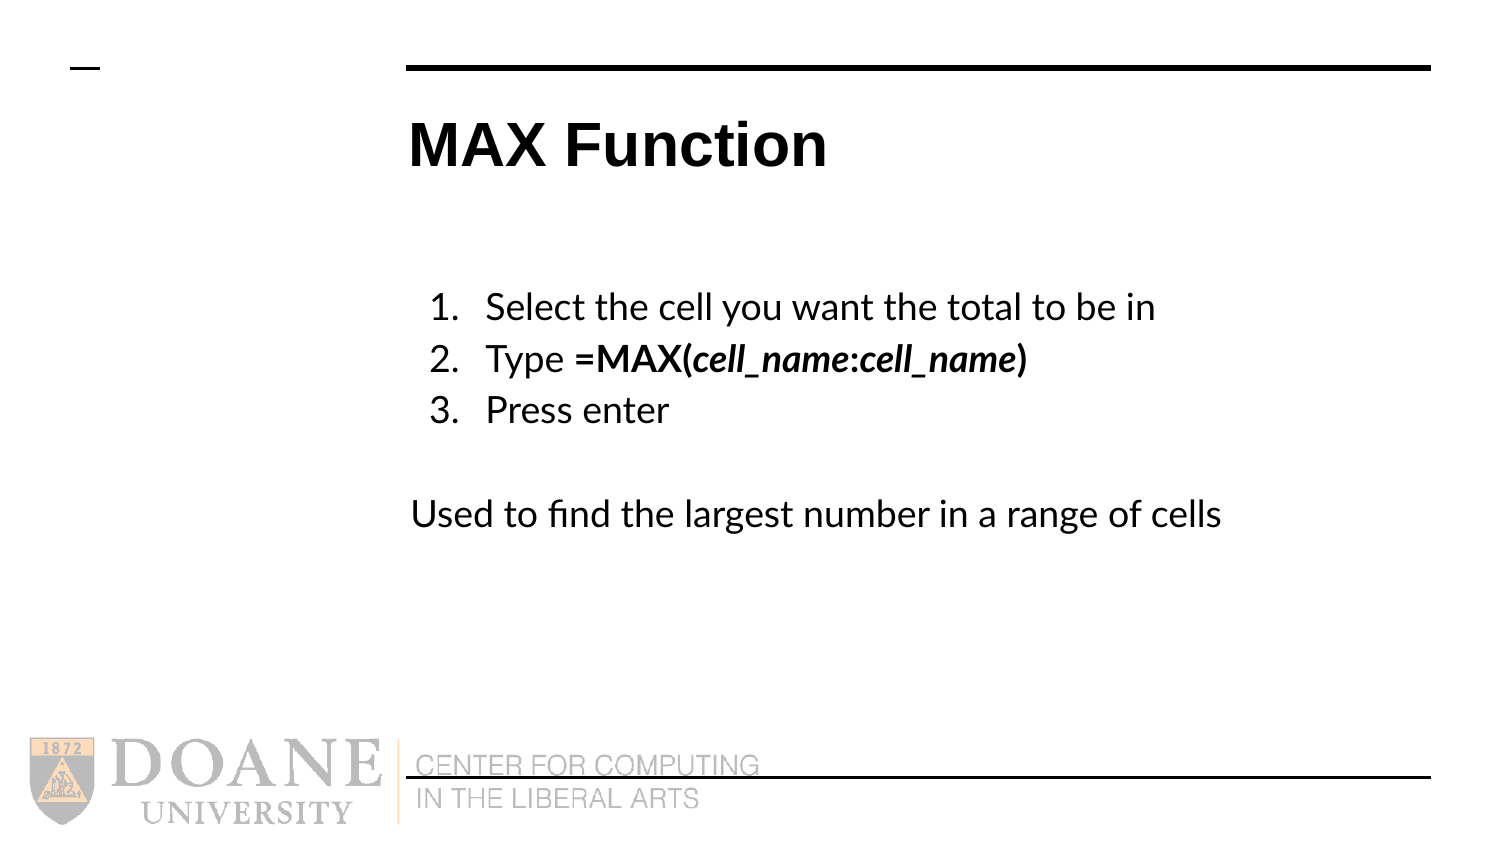

# MAX Function
Select the cell you want the total to be in
Type =MAX(cell_name:cell_name)
Press enter

Used to find the largest number in a range of cells